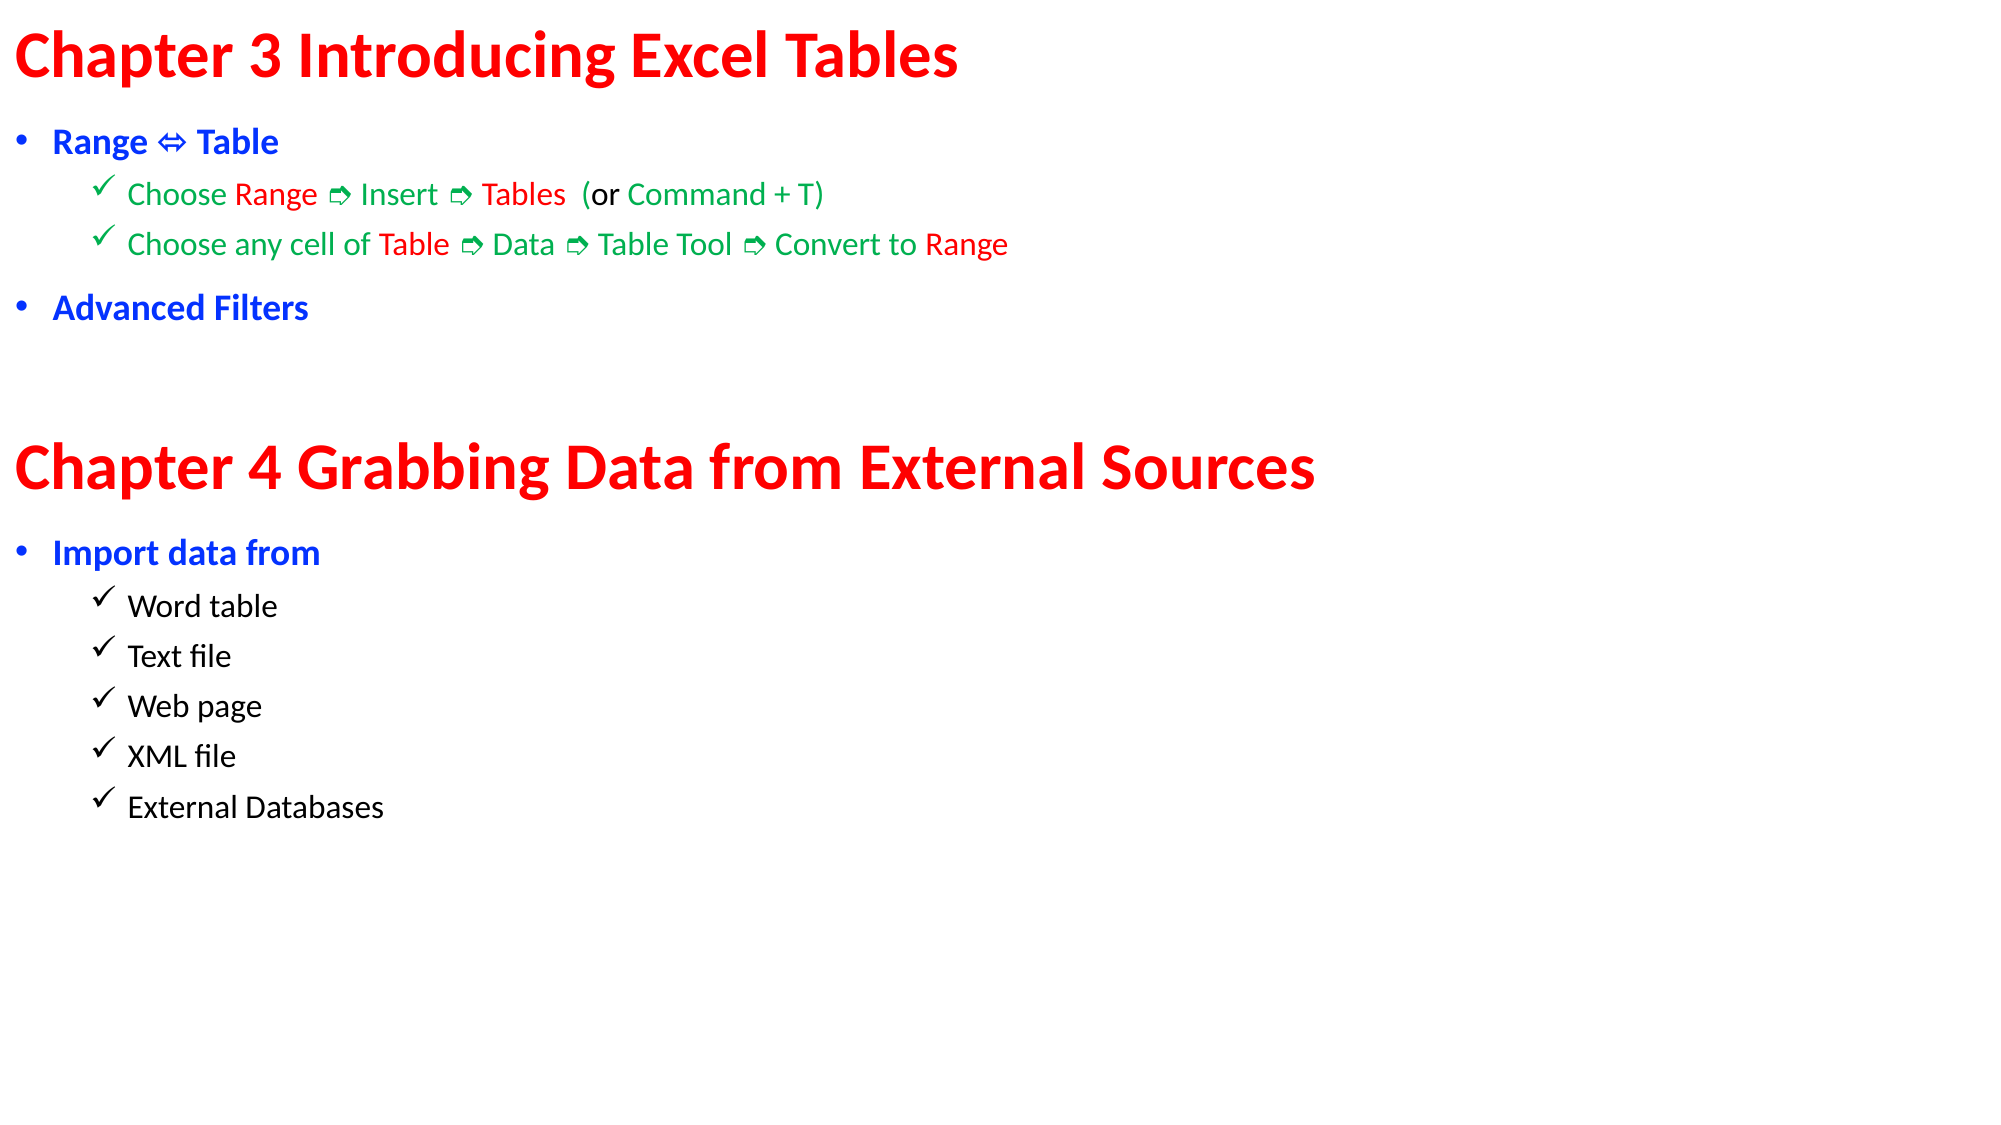

# Chapter 3 Introducing Excel Tables
Range ⬄ Table
Choose Range ➮ Insert ➮ Tables  (or Command + T)
Choose any cell of Table ➮ Data ➮ Table Tool ➮ Convert to Range
Advanced Filters
Chapter 4 Grabbing Data from External Sources
Import data from
Word table
Text file
Web page
XML file
External Databases